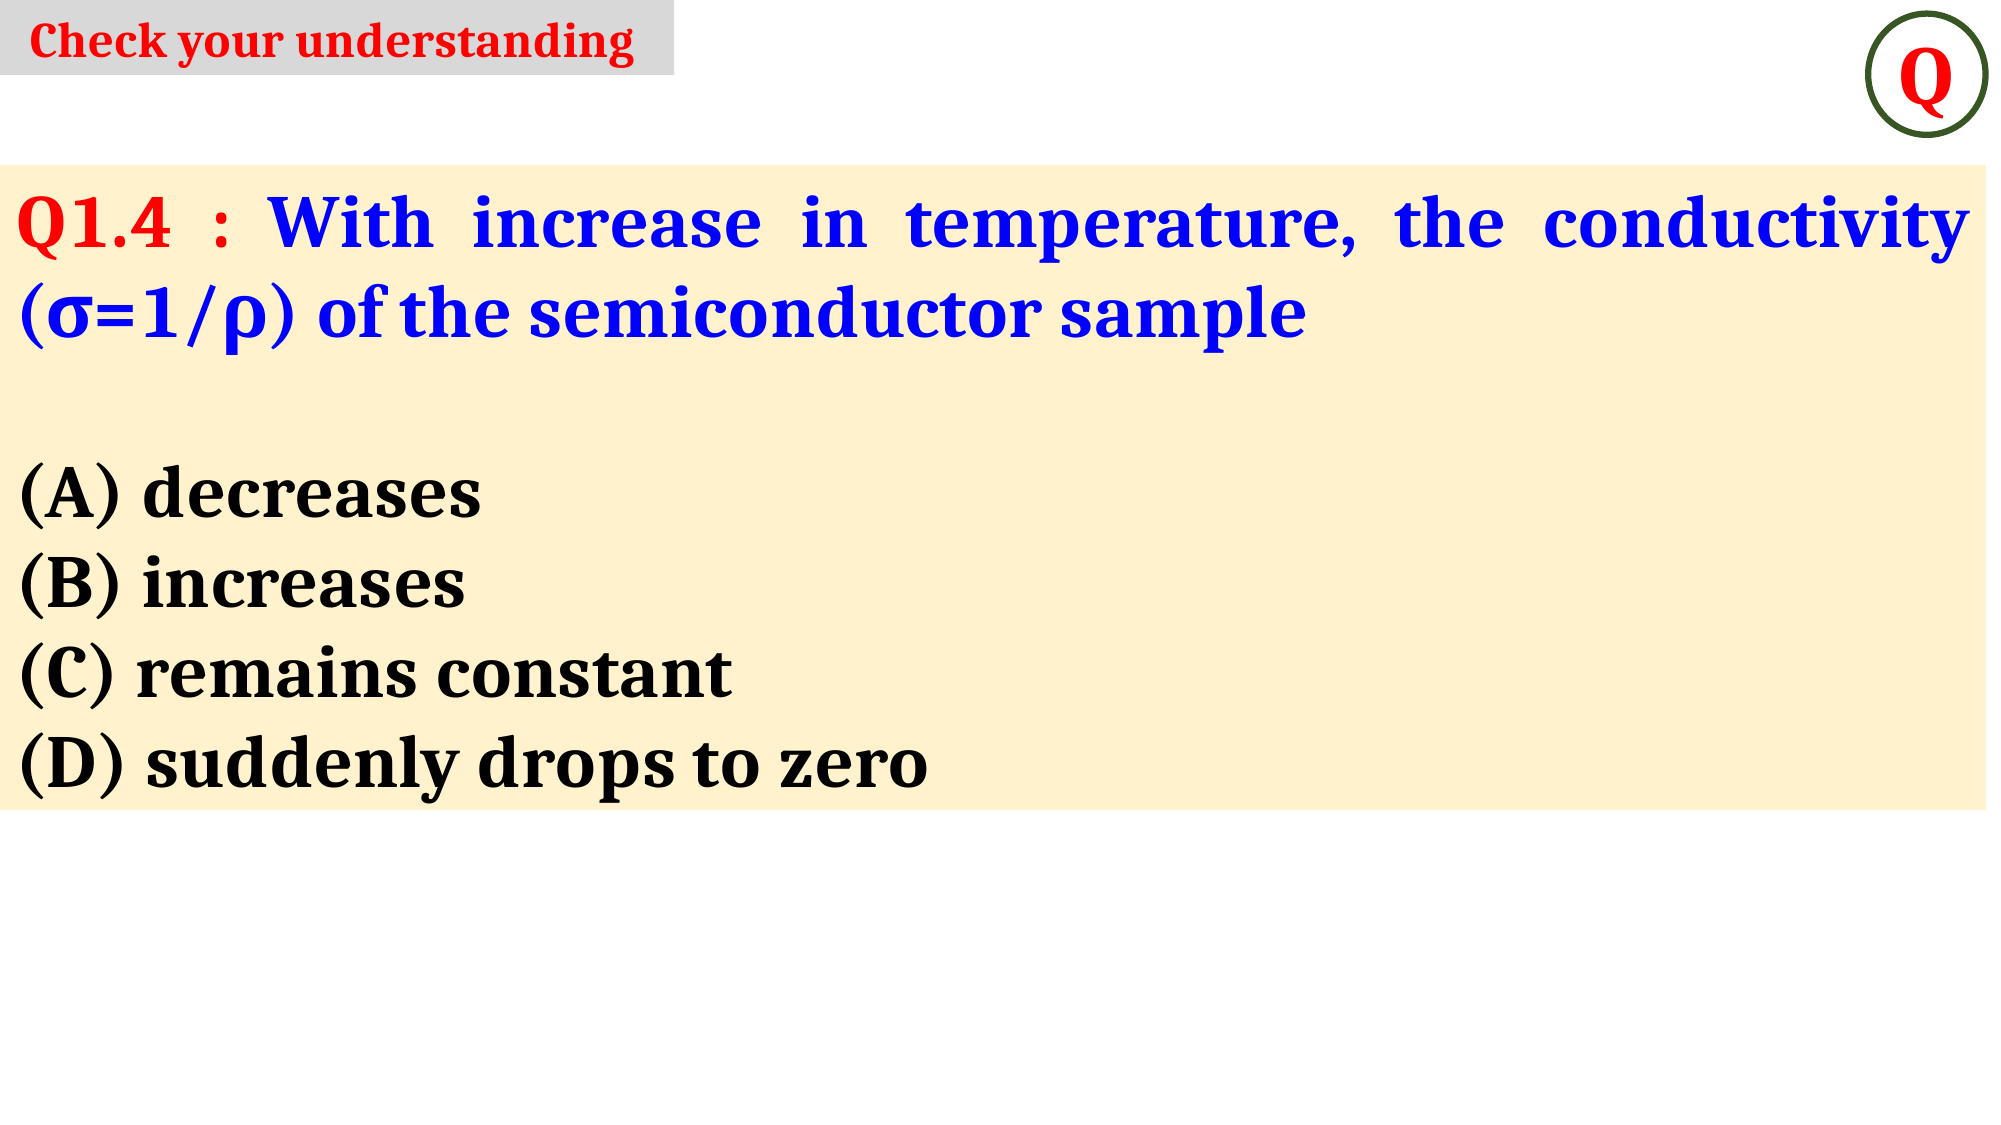

Check your understanding

Q
Q1.4 : With increase in temperature, the conductivity (σ=1/ρ) of the semiconductor sample

(A) decreases
(B) increases
(C) remains constant
(D) suddenly drops to zero